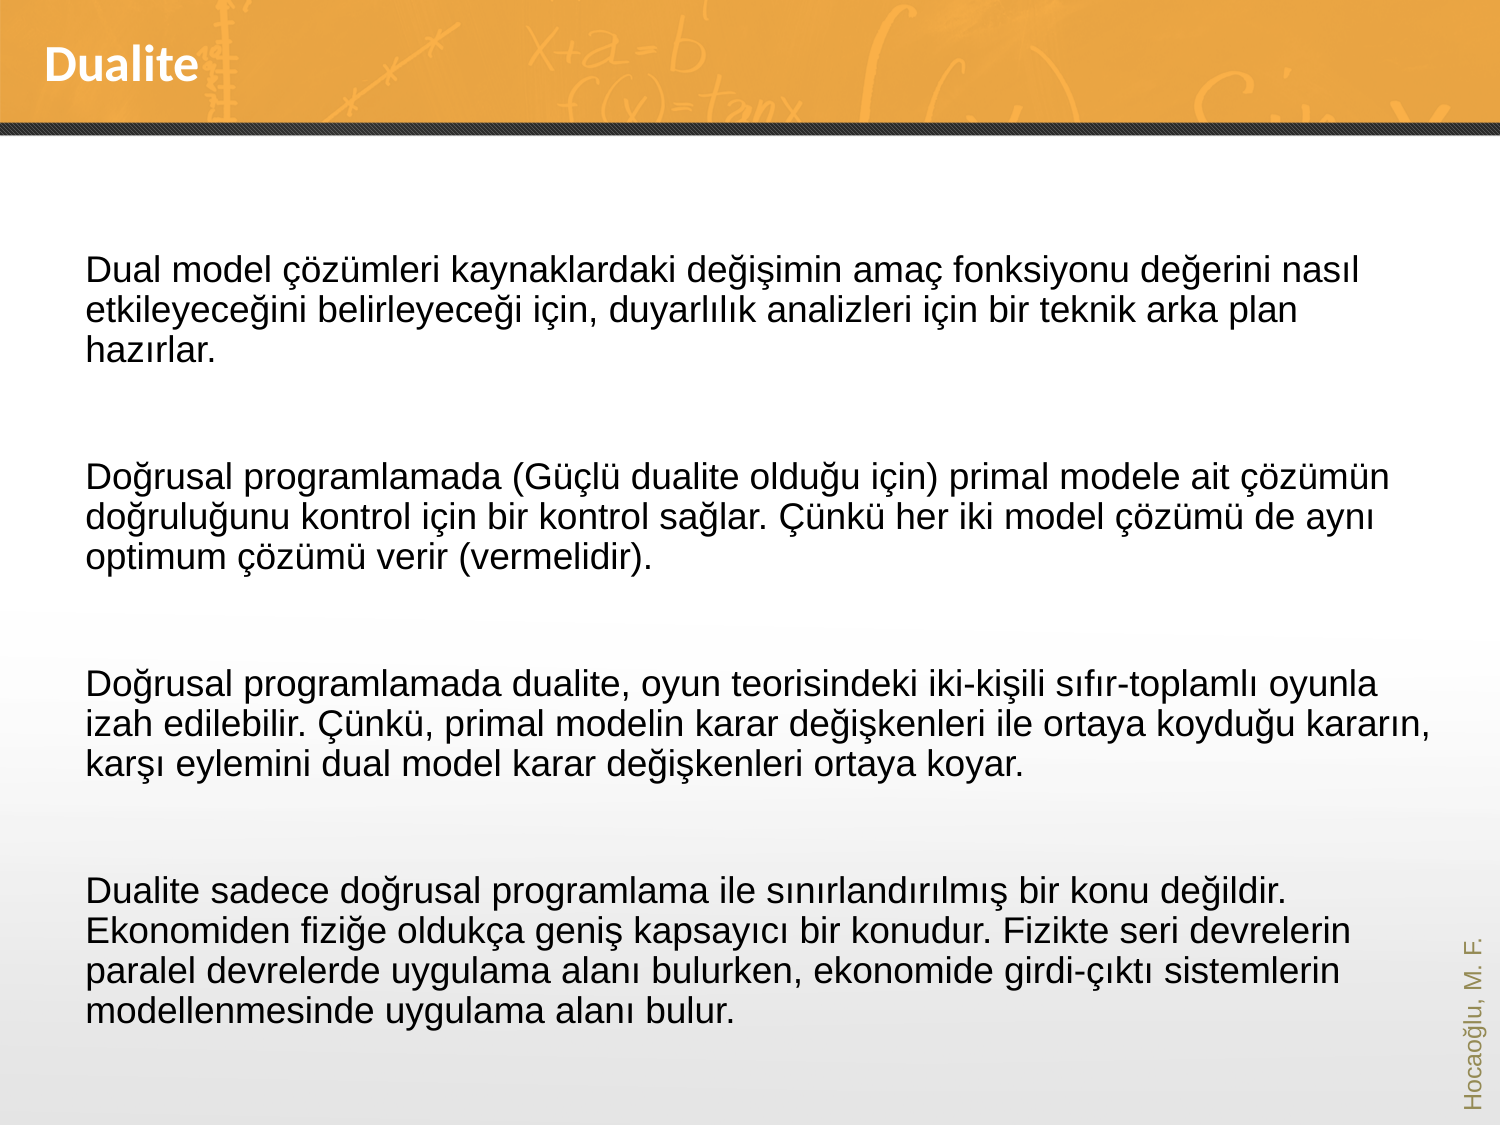

# Dualite
Dual model çözümleri kaynaklardaki değişimin amaç fonksiyonu değerini nasıl etkileyeceğini belirleyeceği için, duyarlılık analizleri için bir teknik arka plan hazırlar.

Doğrusal programlamada (Güçlü dualite olduğu için) primal modele ait çözümün doğruluğunu kontrol için bir kontrol sağlar. Çünkü her iki model çözümü de aynı optimum çözümü verir (vermelidir).

Doğrusal programlamada dualite, oyun teorisindeki iki-kişili sıfır-toplamlı oyunla izah edilebilir. Çünkü, primal modelin karar değişkenleri ile ortaya koyduğu kararın, karşı eylemini dual model karar değişkenleri ortaya koyar.

Dualite sadece doğrusal programlama ile sınırlandırılmış bir konu değildir. Ekonomiden fiziğe oldukça geniş kapsayıcı bir konudur. Fizikte seri devrelerin paralel devrelerde uygulama alanı bulurken, ekonomide girdi-çıktı sistemlerin modellenmesinde uygulama alanı bulur.